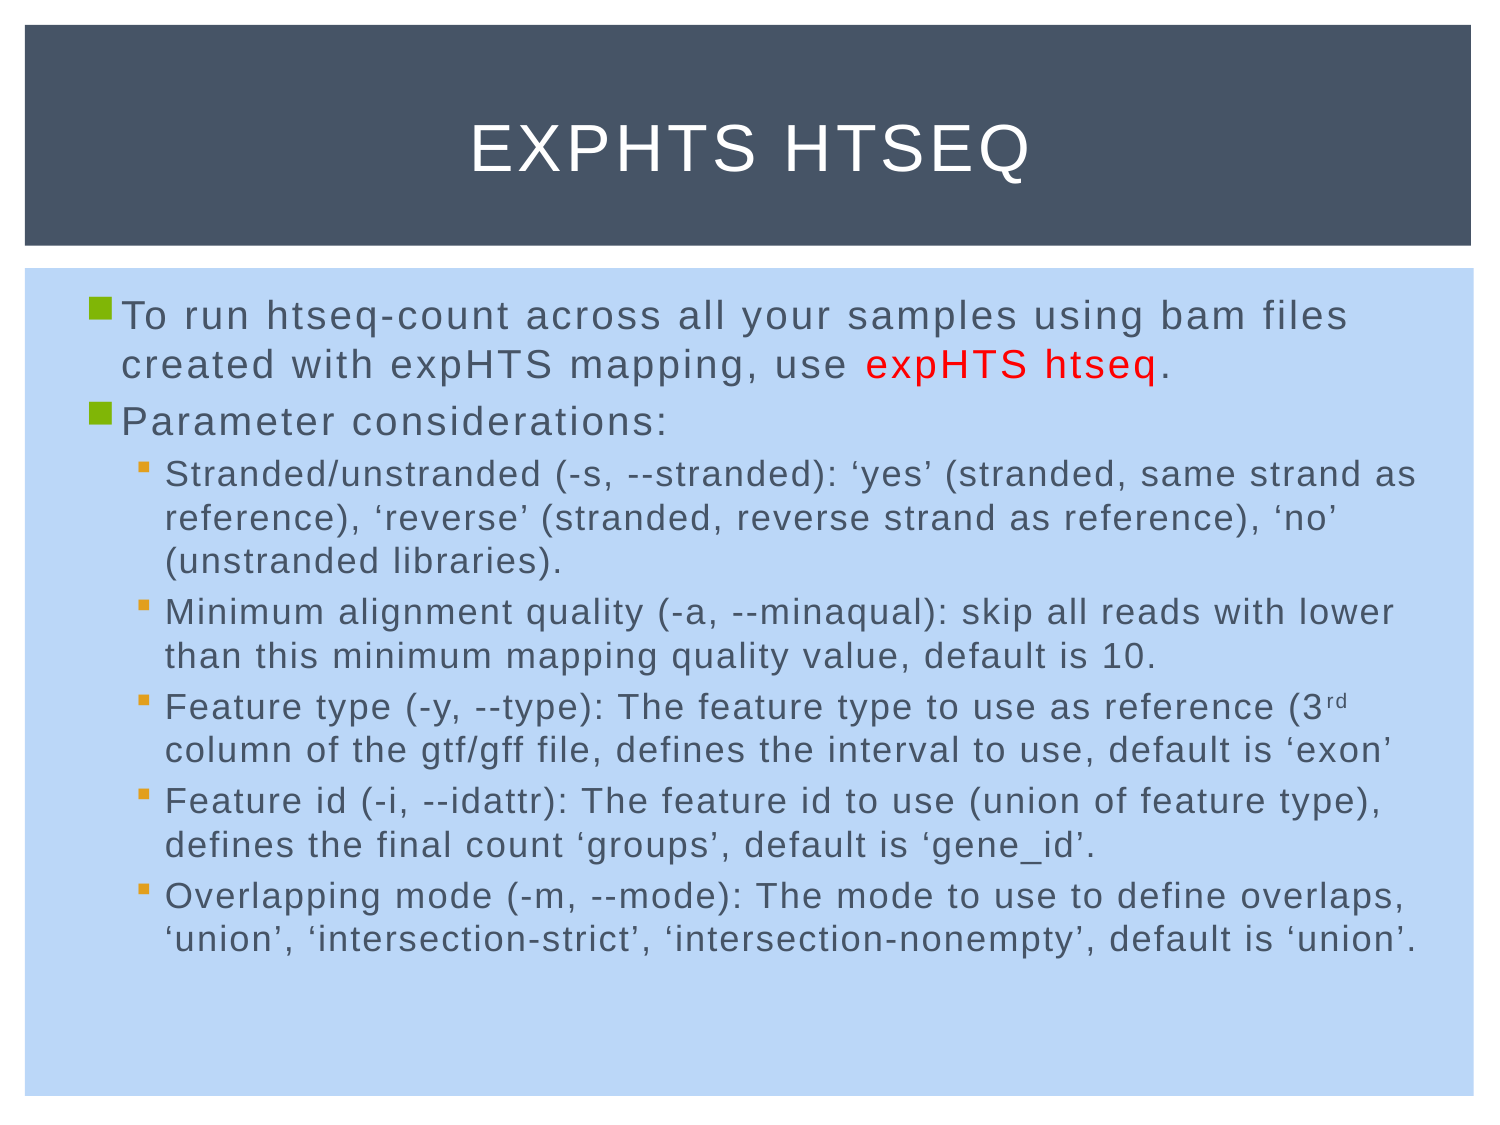

# expHts htseq
To run htseq-count across all your samples using bam files created with expHTS mapping, use expHTS htseq.
Parameter considerations:
Stranded/unstranded (-s, --stranded): ‘yes’ (stranded, same strand as reference), ‘reverse’ (stranded, reverse strand as reference), ‘no’ (unstranded libraries).
Minimum alignment quality (-a, --minaqual): skip all reads with lower than this minimum mapping quality value, default is 10.
Feature type (-y, --type): The feature type to use as reference (3rd column of the gtf/gff file, defines the interval to use, default is ‘exon’
Feature id (-i, --idattr): The feature id to use (union of feature type), defines the final count ‘groups’, default is ‘gene_id’.
Overlapping mode (-m, --mode): The mode to use to define overlaps, ‘union’, ‘intersection-strict’, ‘intersection-nonempty’, default is ‘union’.